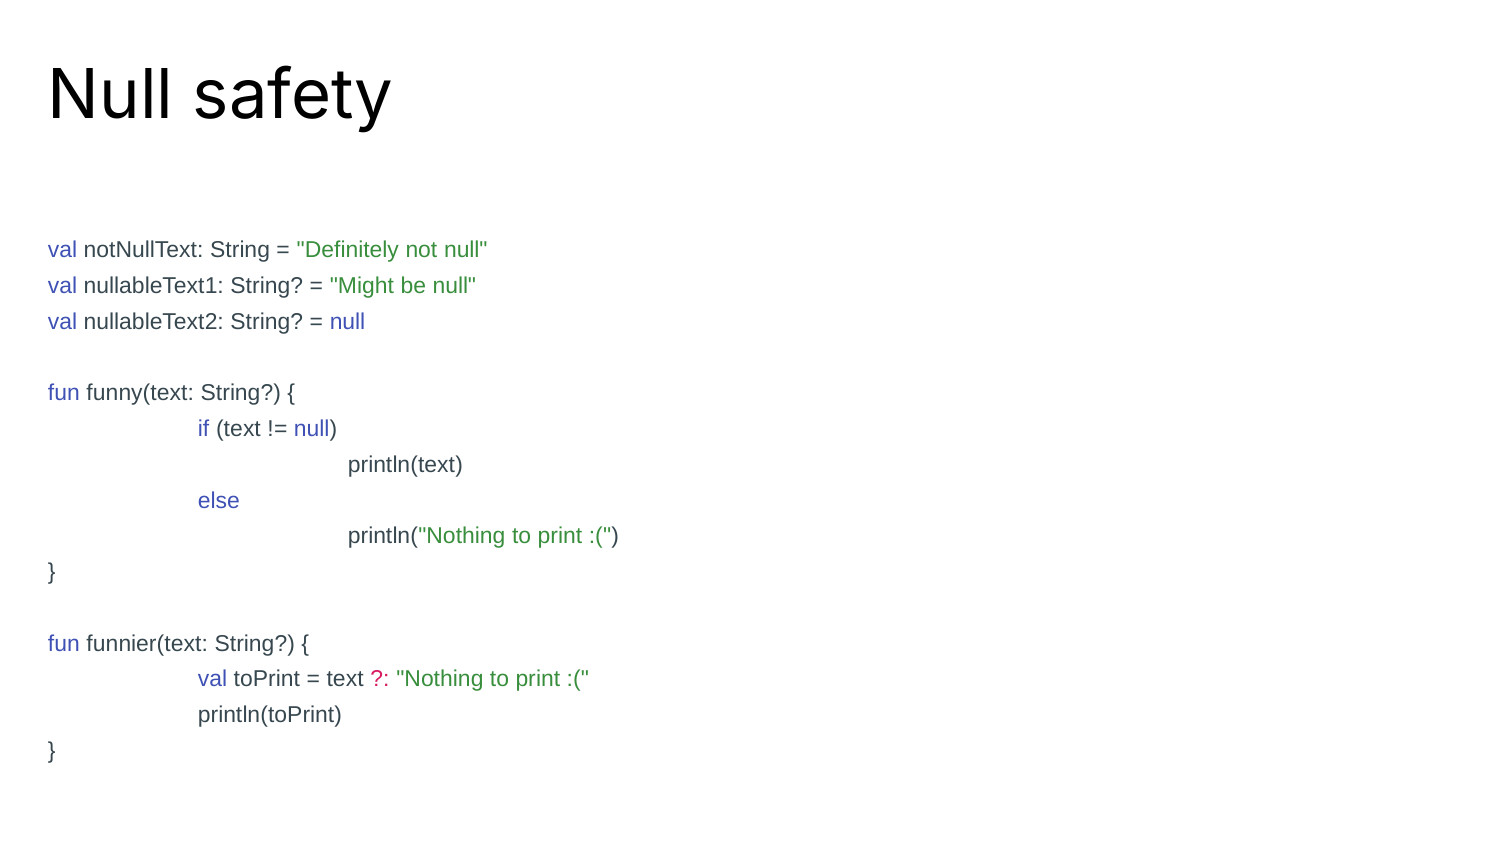

# Null safety
val notNullText: String = "Definitely not null"
val nullableText1: String? = "Might be null"
val nullableText2: String? = null

fun funny(text: String?) {
	if (text != null)
		println(text)
	else
		println("Nothing to print :(")
}

fun funnier(text: String?) {
	val toPrint = text ?: "Nothing to print :("
	println(toPrint)
}